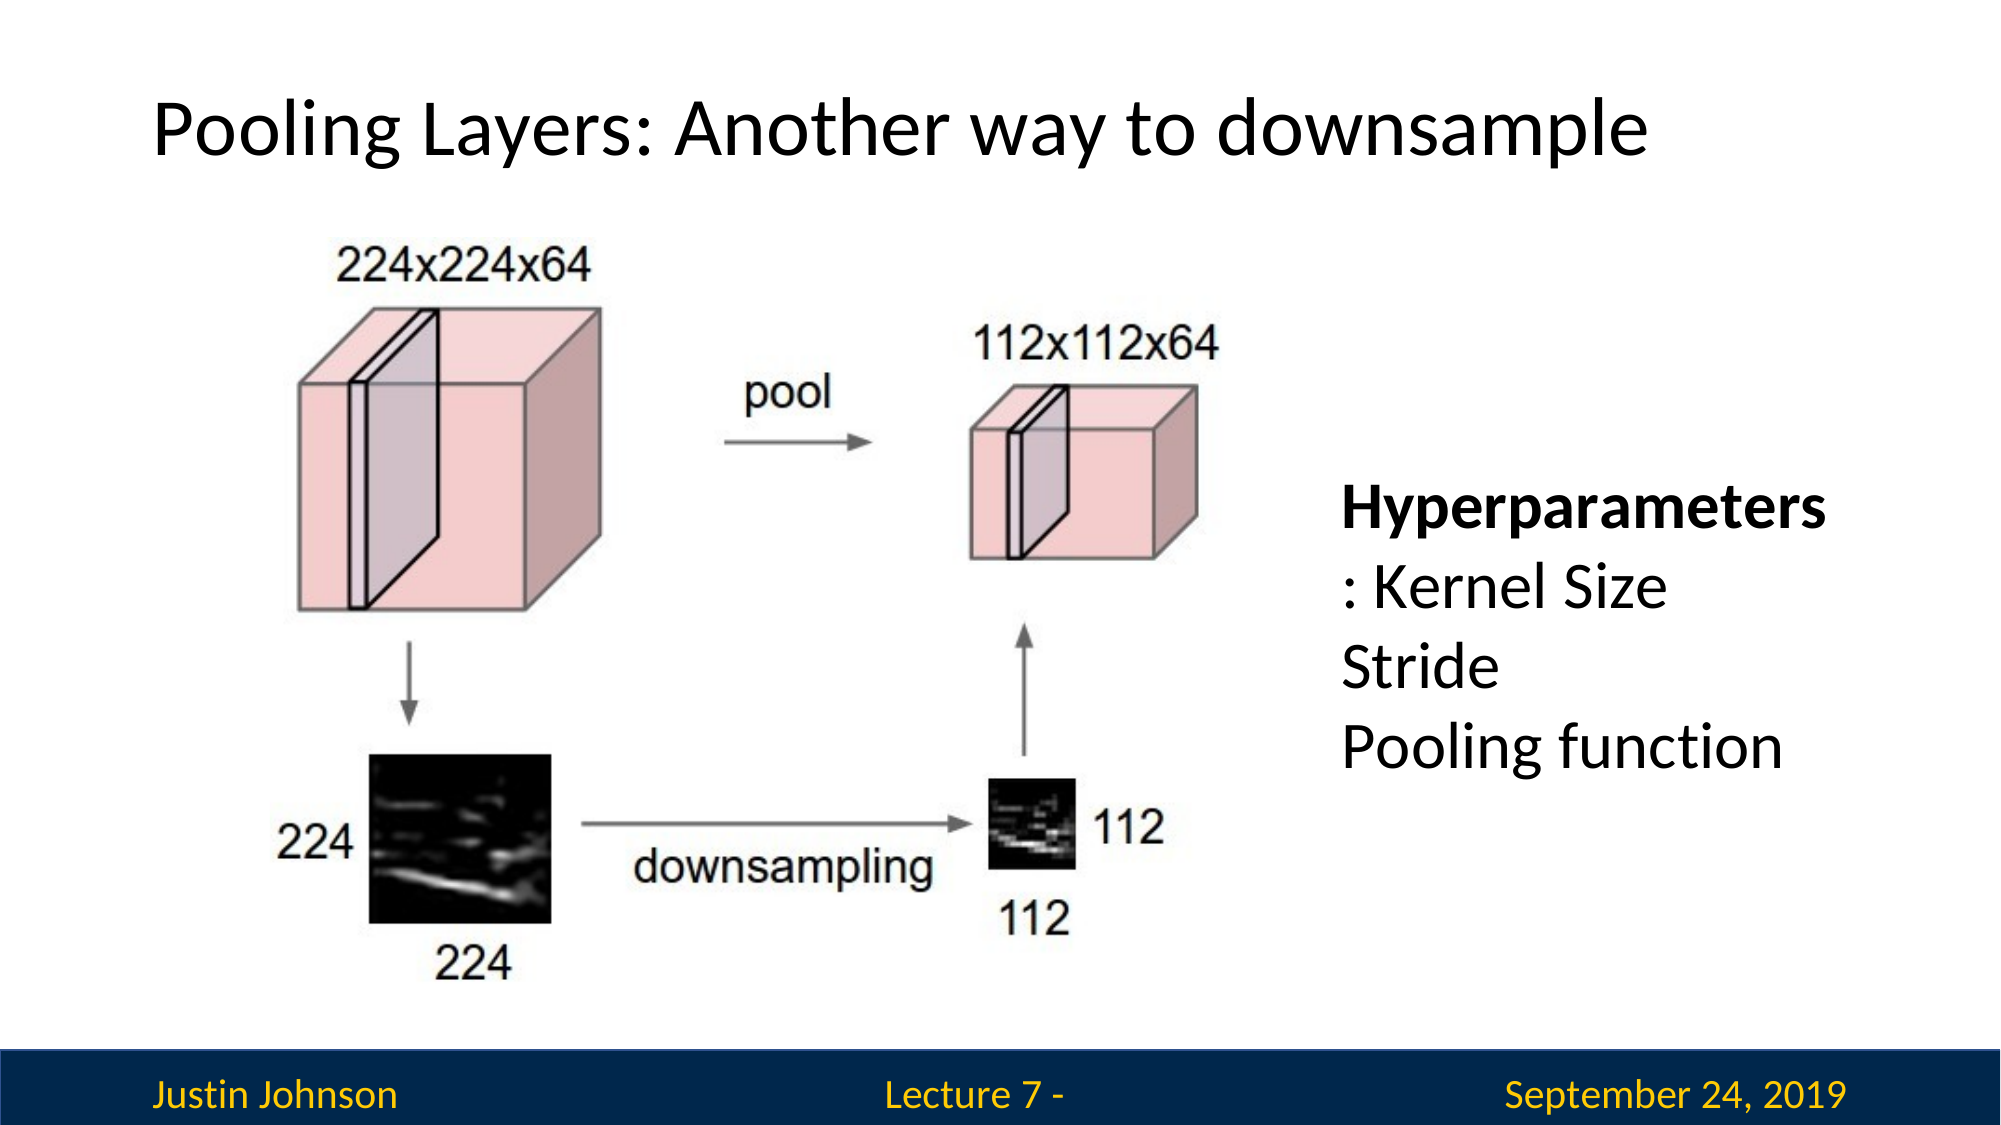

# Pooling Layers: Another way to downsample

Hyperparameters: Kernel Size    Stride
Pooling function
Justin Johnson
September 24, 2019
Lecture 7 - 170